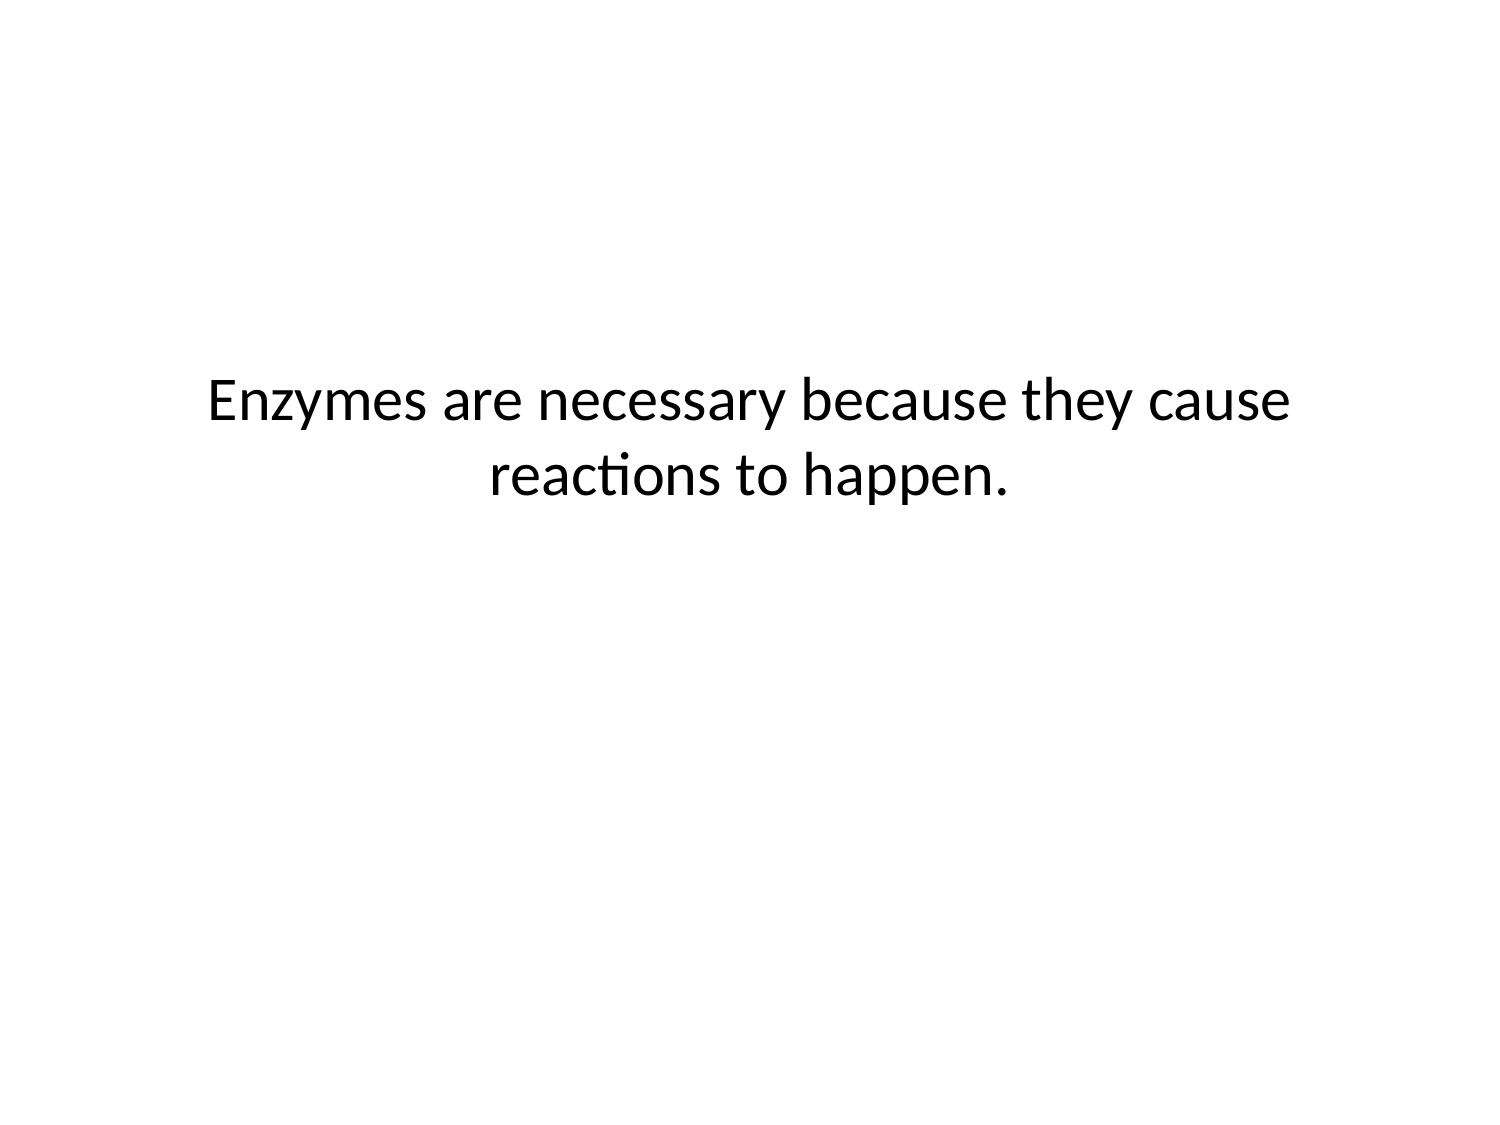

# Enzymes are necessary because they cause reactions to happen.